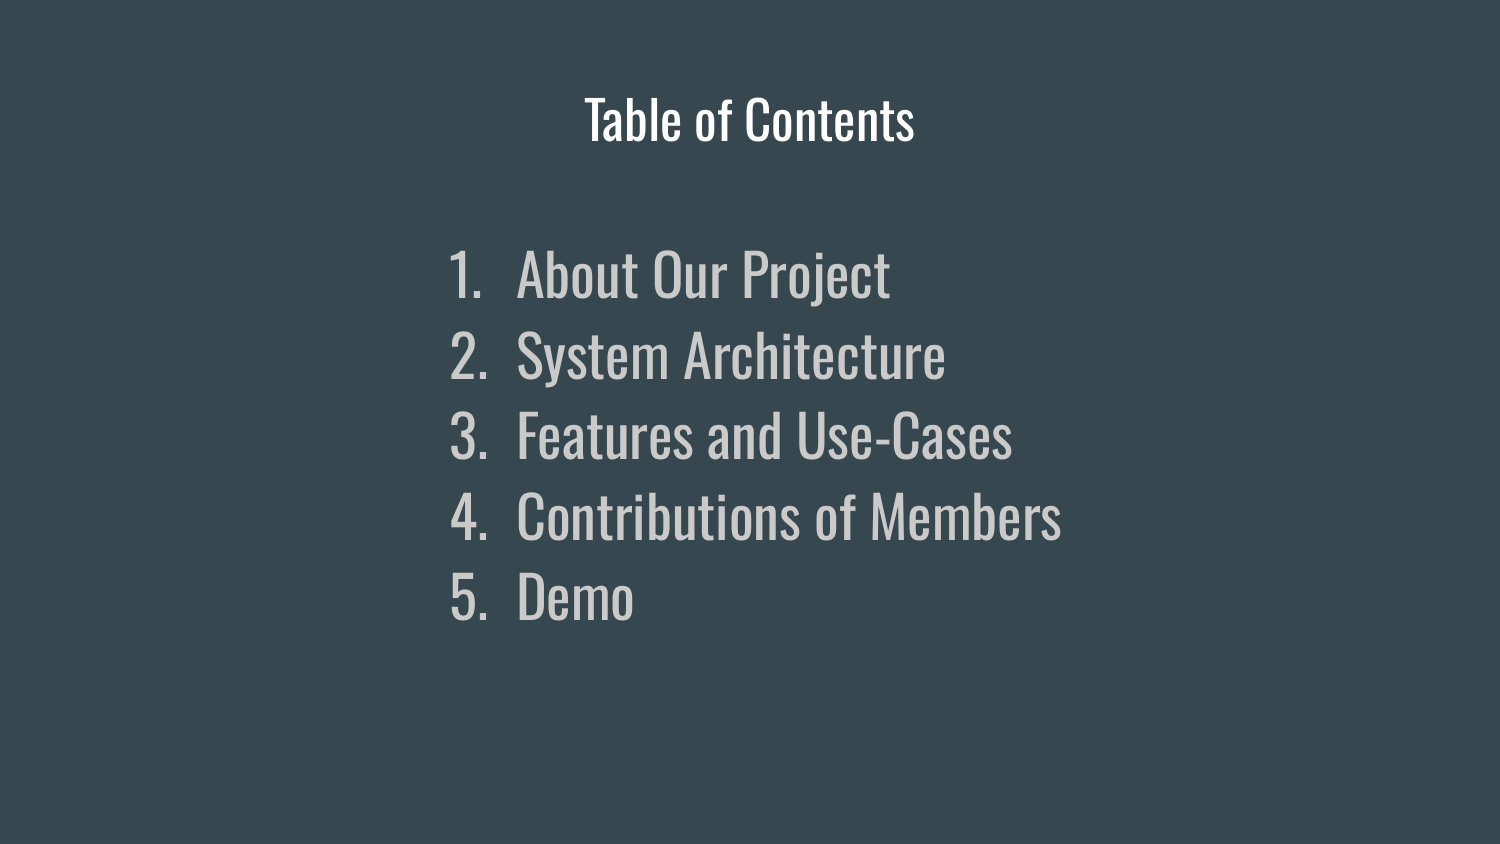

# Table of Contents
About Our Project
System Architecture
Features and Use-Cases
Contributions of Members
Demo